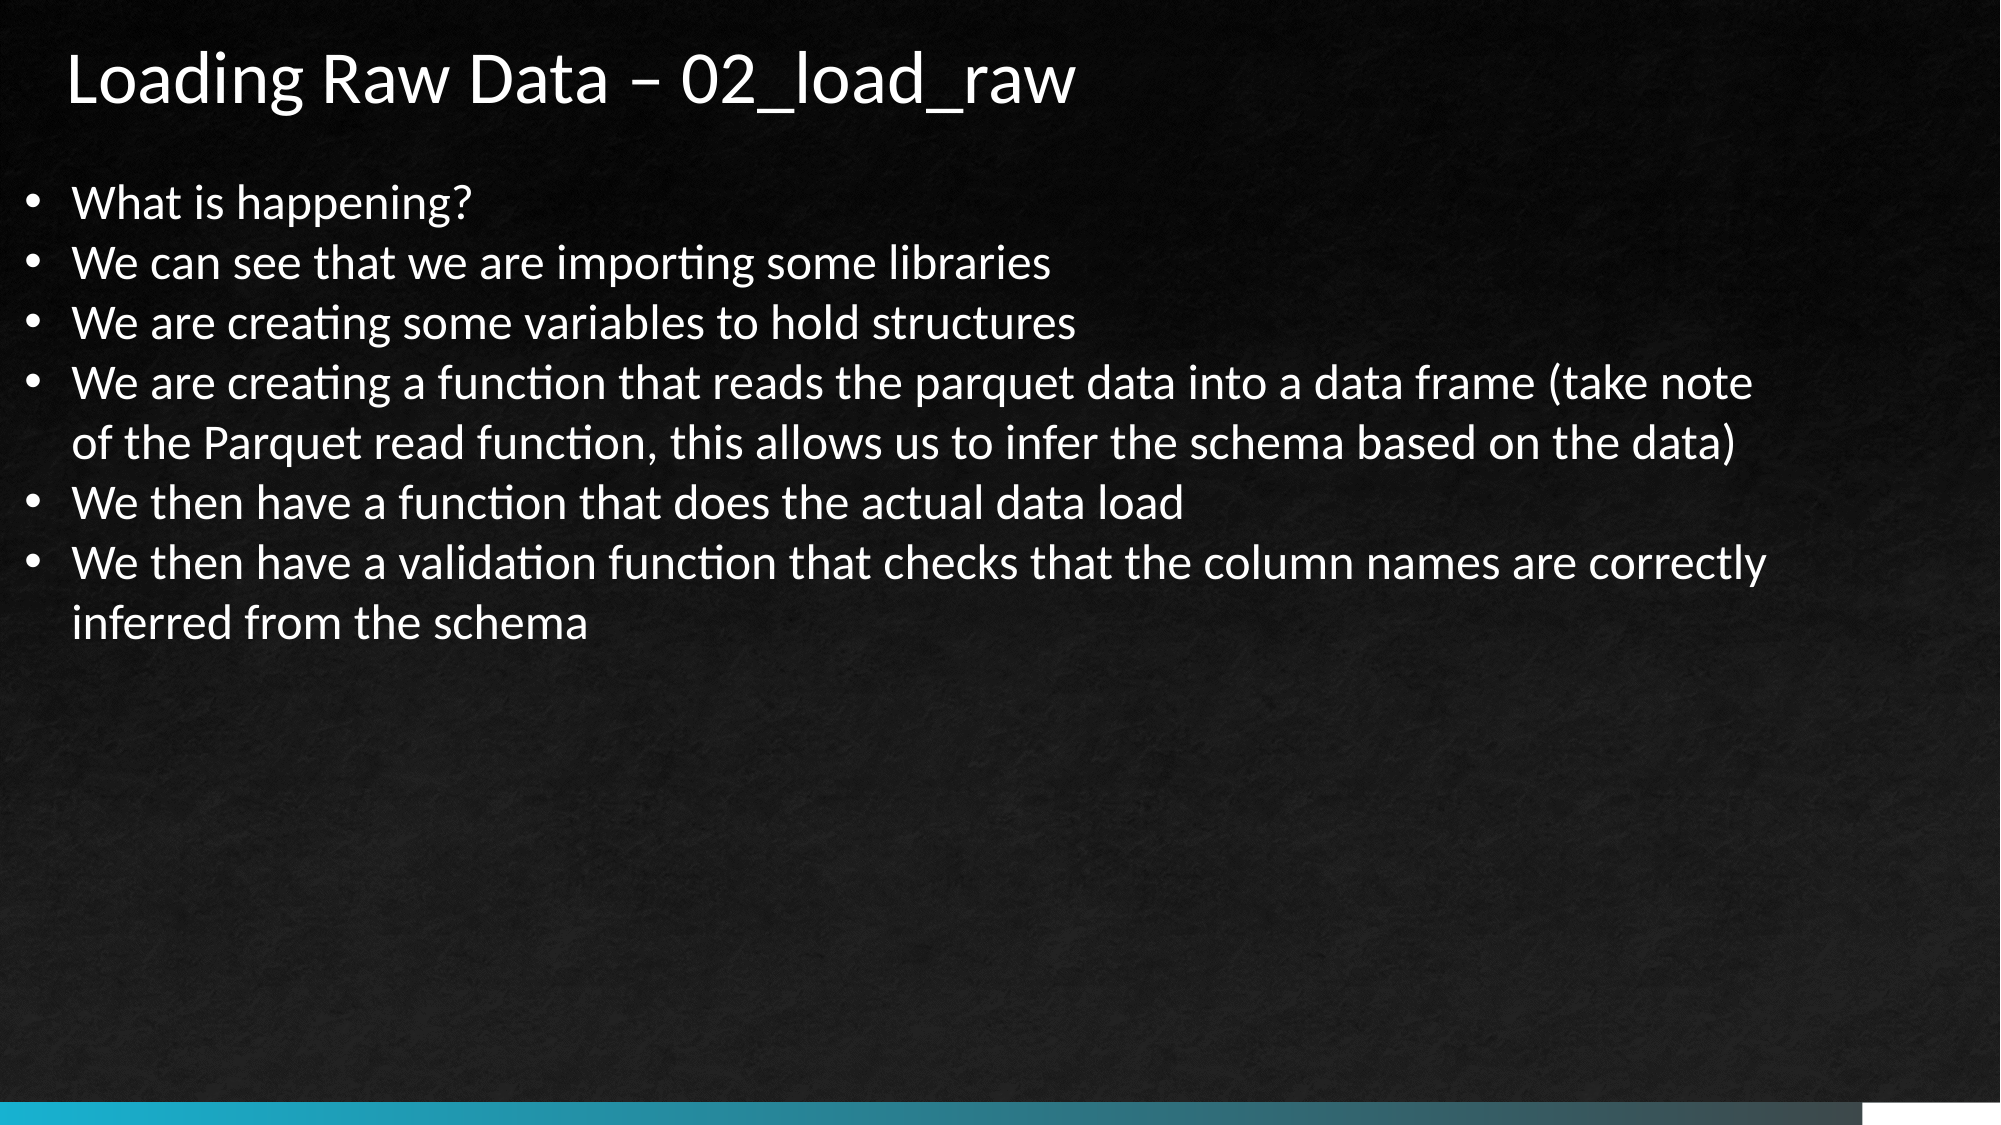

Loading Raw Data – 02_load_raw
What is happening?
We can see that we are importing some libraries
We are creating some variables to hold structures
We are creating a function that reads the parquet data into a data frame (take note of the Parquet read function, this allows us to infer the schema based on the data)
We then have a function that does the actual data load
We then have a validation function that checks that the column names are correctly inferred from the schema